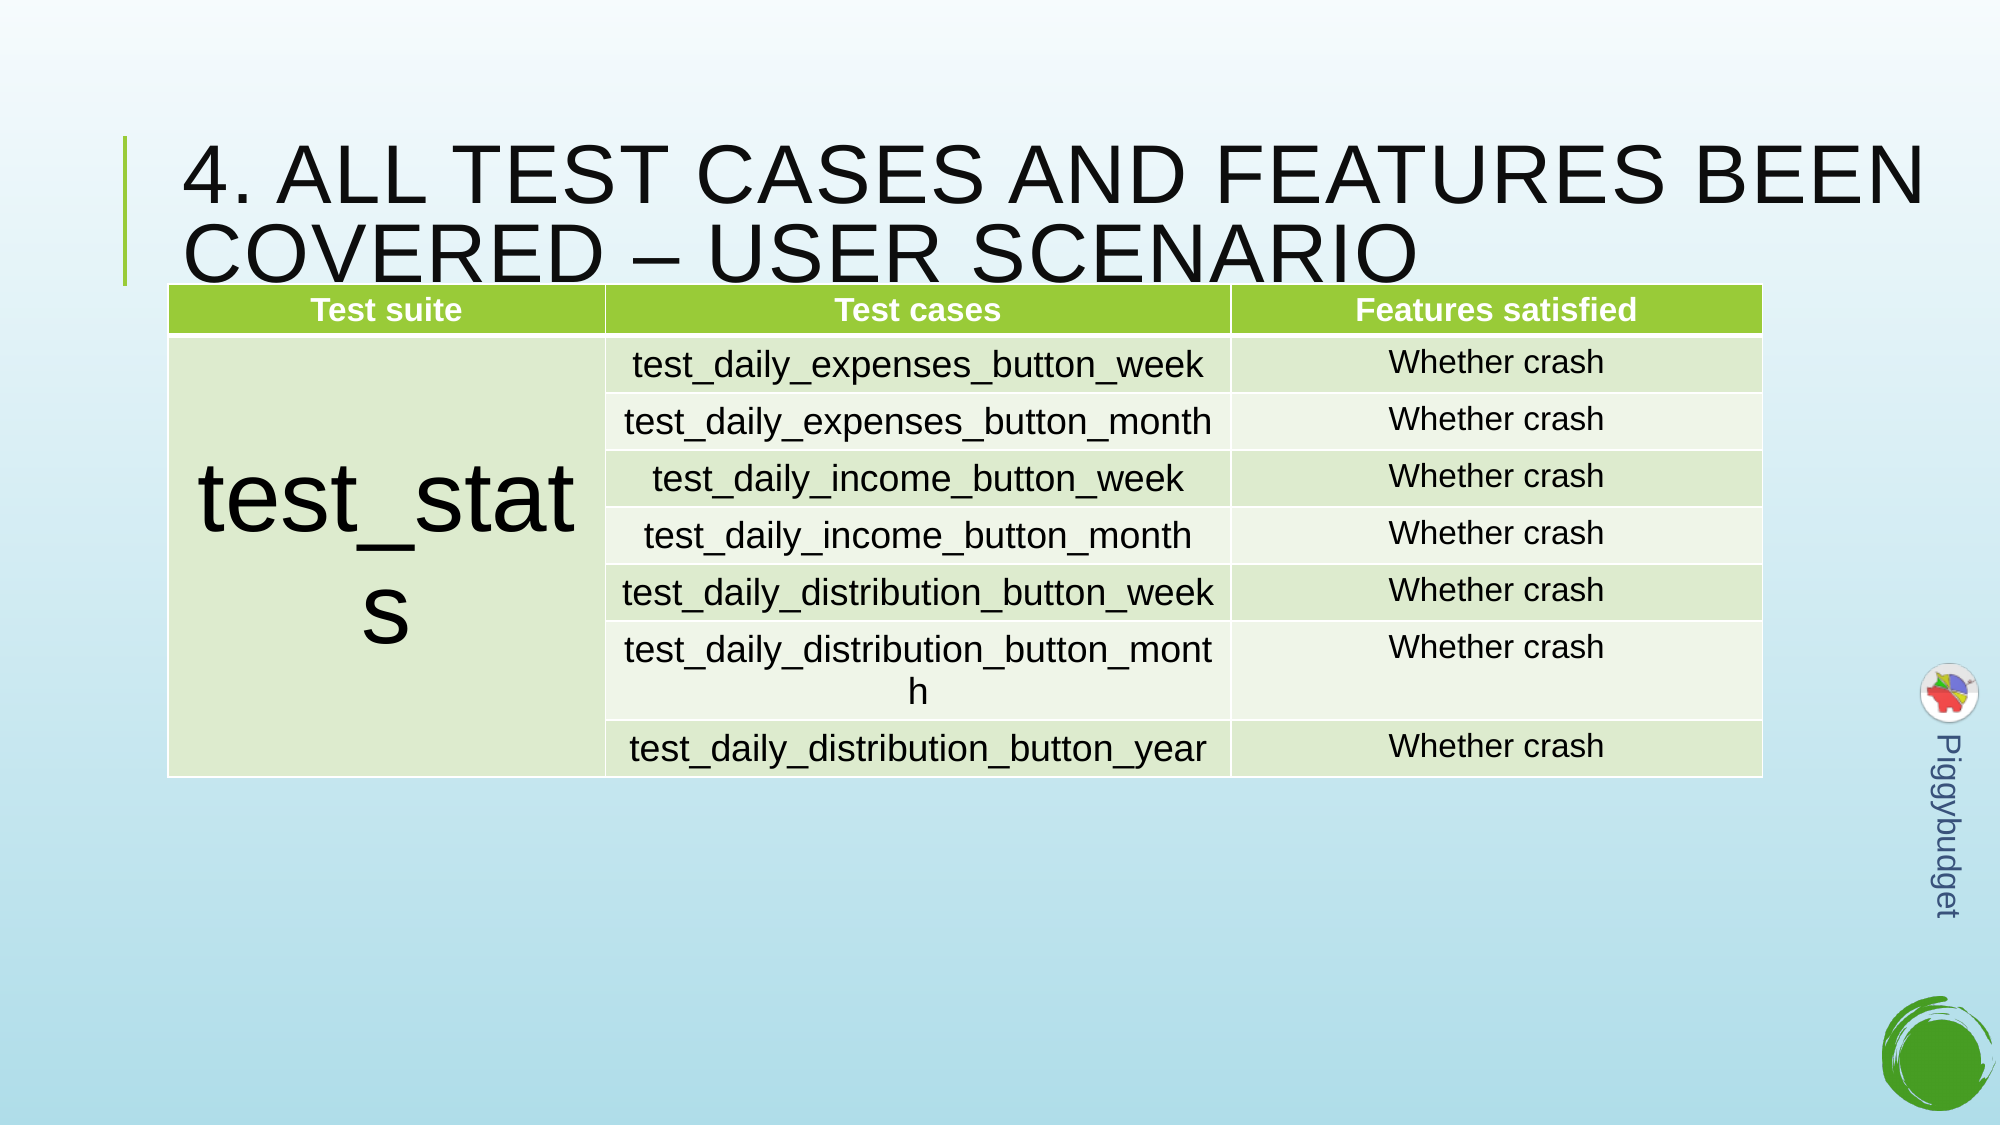

# 4. All test cases and features been covered – user scenario
| Test suite | Test cases | Features satisfied |
| --- | --- | --- |
| test\_stats | test\_daily\_expenses\_button\_week | Whether crash |
|  | test\_daily\_expenses\_button\_month | Whether crash |
|  | test\_daily\_income\_button\_week | Whether crash |
|  | test\_daily\_income\_button\_month | Whether crash |
|  | test\_daily\_distribution\_button\_week | Whether crash |
|  | test\_daily\_distribution\_button\_month | Whether crash |
|  | test\_daily\_distribution\_button\_year | Whether crash |
10